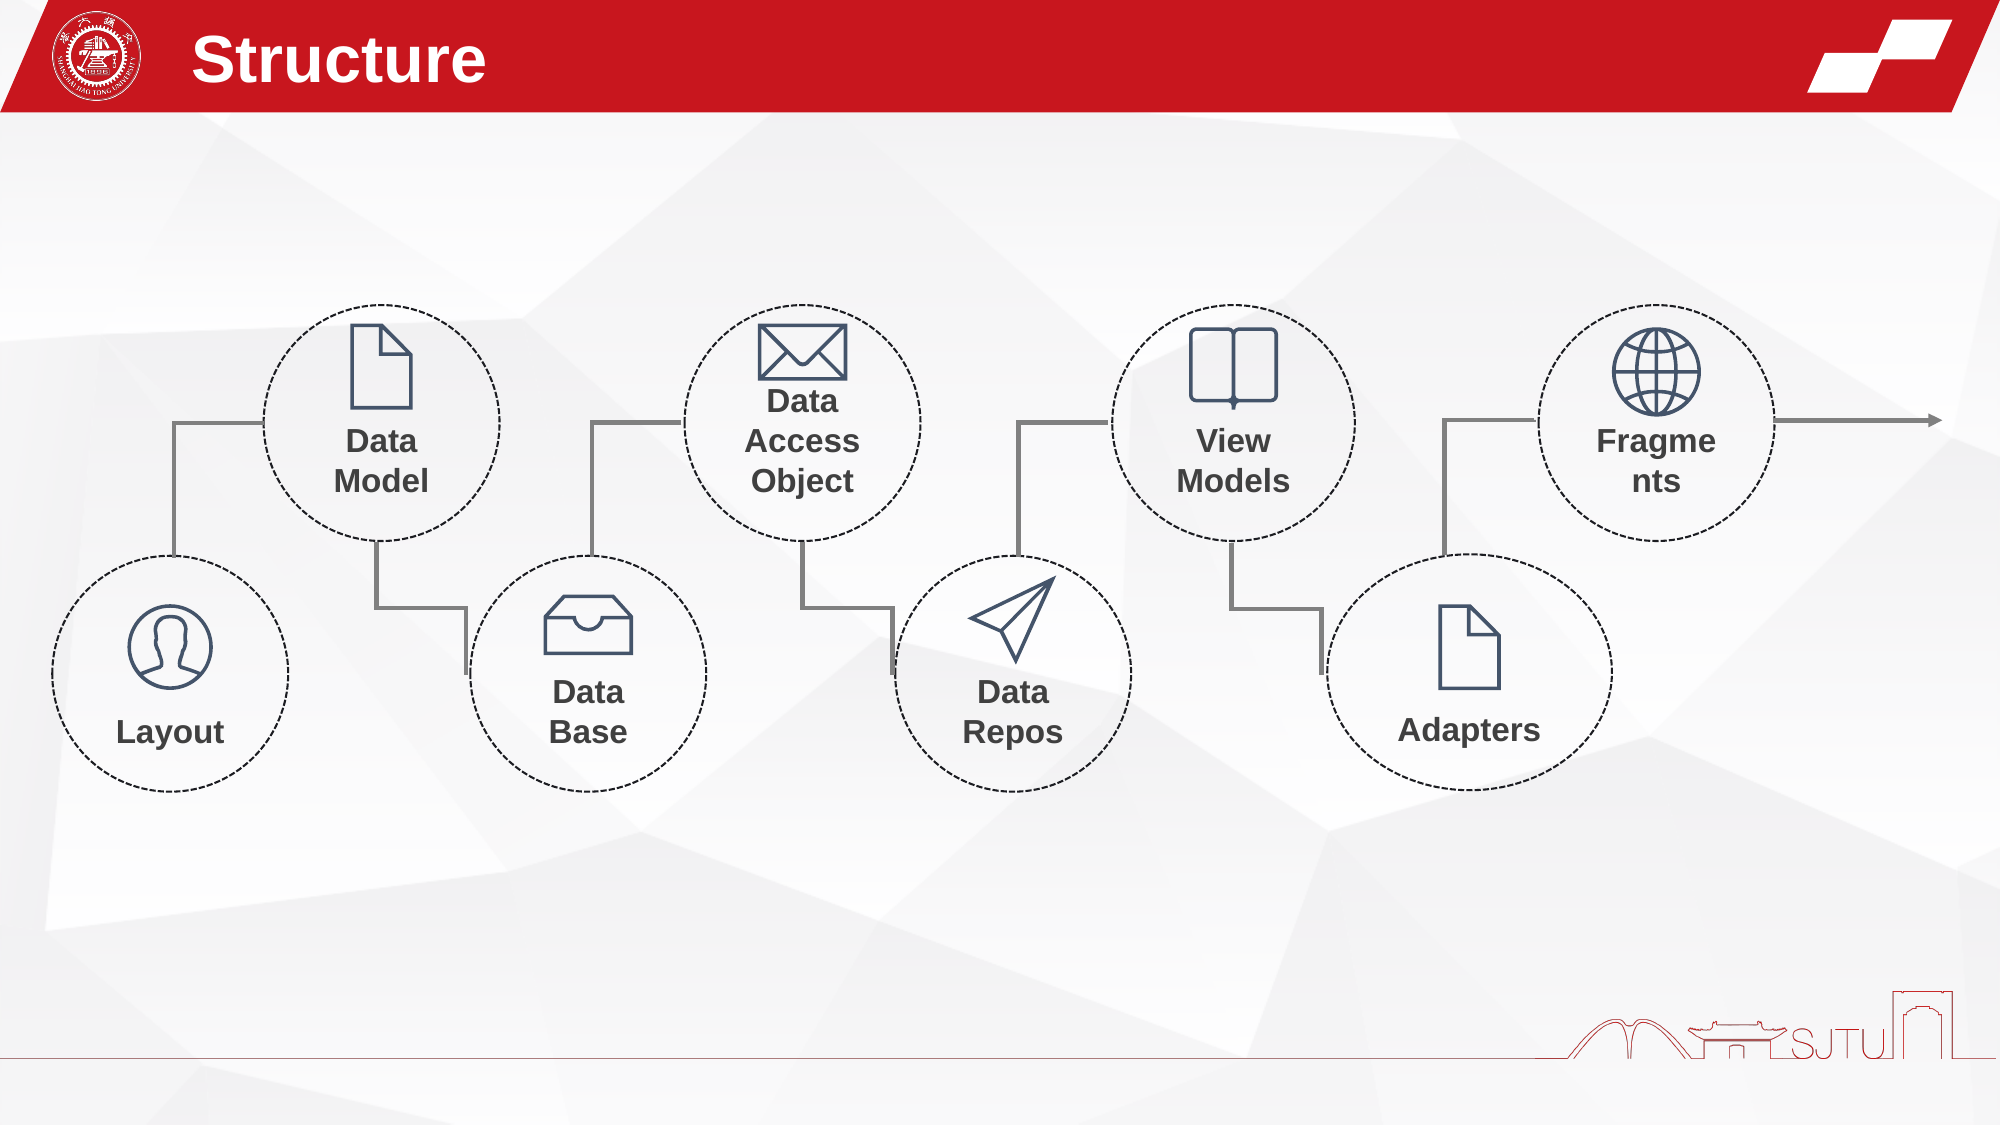

Structure
Data Model
Data Access Object
View Models
Fragments

Adapters
Layout
Data Base
Data Repos